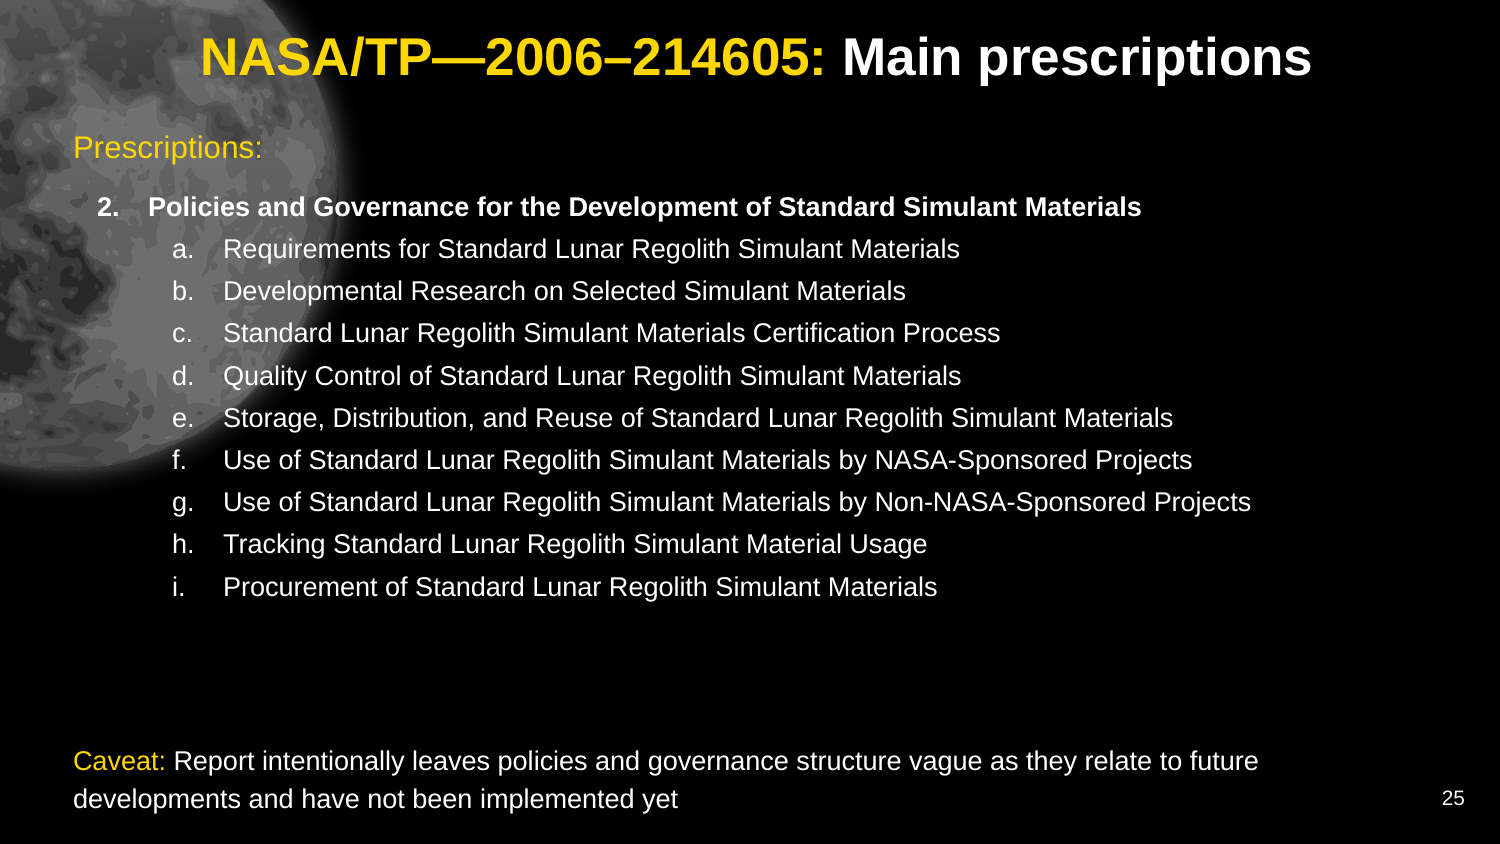

# NASA/TP—2006–214605: Main prescriptions
Prescriptions:
Policies and Governance for the Development of Standard Simulant Materials
Requirements for Standard Lunar Regolith Simulant Materials
Developmental Research on Selected Simulant Materials
Standard Lunar Regolith Simulant Materials Certification Process
Quality Control of Standard Lunar Regolith Simulant Materials
Storage, Distribution, and Reuse of Standard Lunar Regolith Simulant Materials
Use of Standard Lunar Regolith Simulant Materials by NASA-Sponsored Projects
Use of Standard Lunar Regolith Simulant Materials by Non-NASA-Sponsored Projects
Tracking Standard Lunar Regolith Simulant Material Usage
Procurement of Standard Lunar Regolith Simulant Materials
Caveat: Report intentionally leaves policies and governance structure vague as they relate to future developments and have not been implemented yet
25